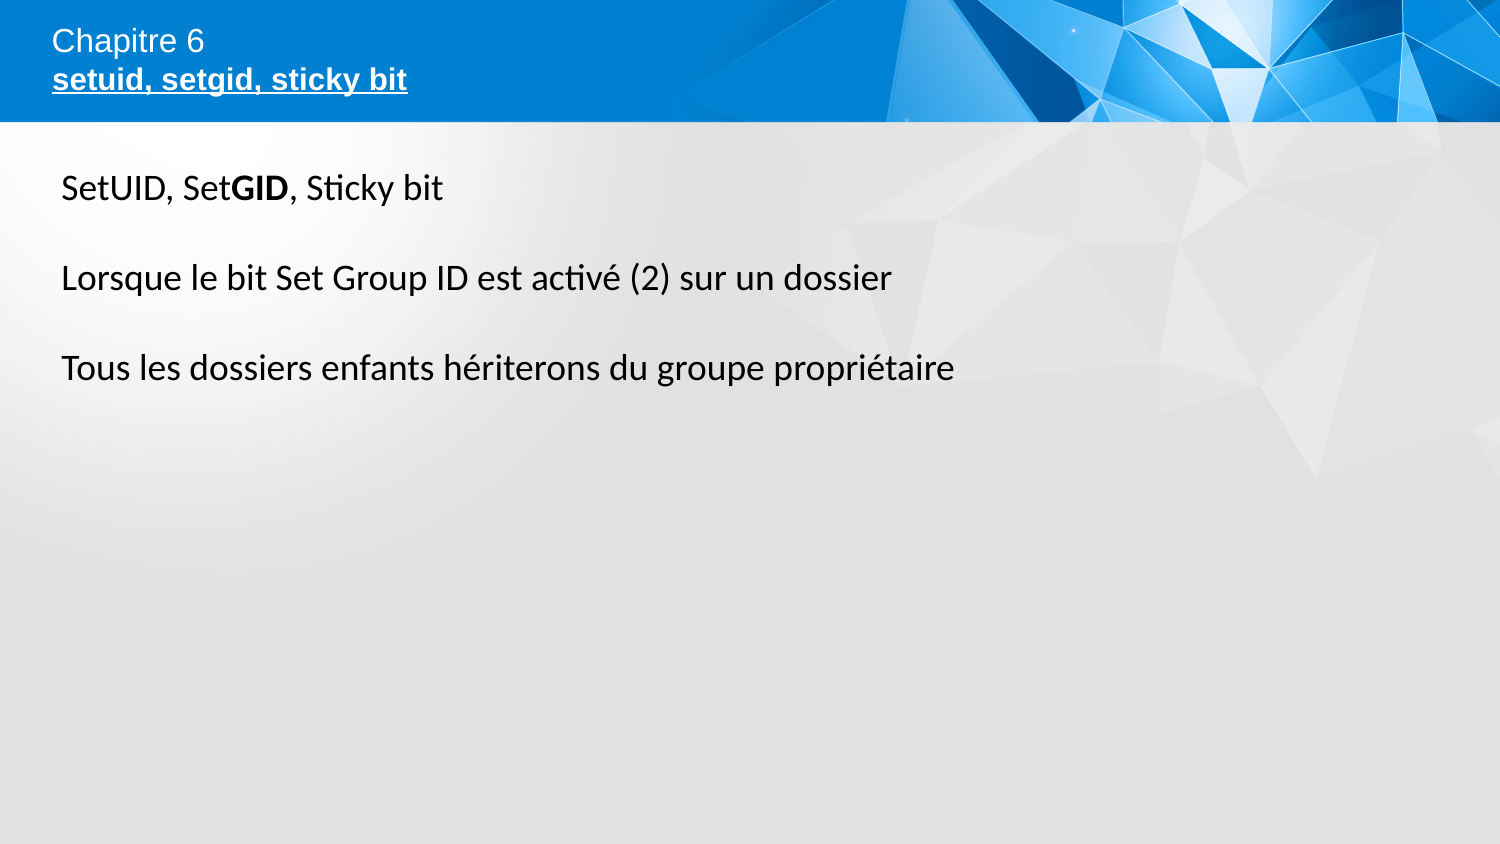

Chapitre 6
setuid, setgid, sticky bit

SetUID, SetGID, Sticky bit

Lorsque le bit Set Group ID est activé (2) sur un dossier

Tous les dossiers enfants hériterons du groupe propriétaire